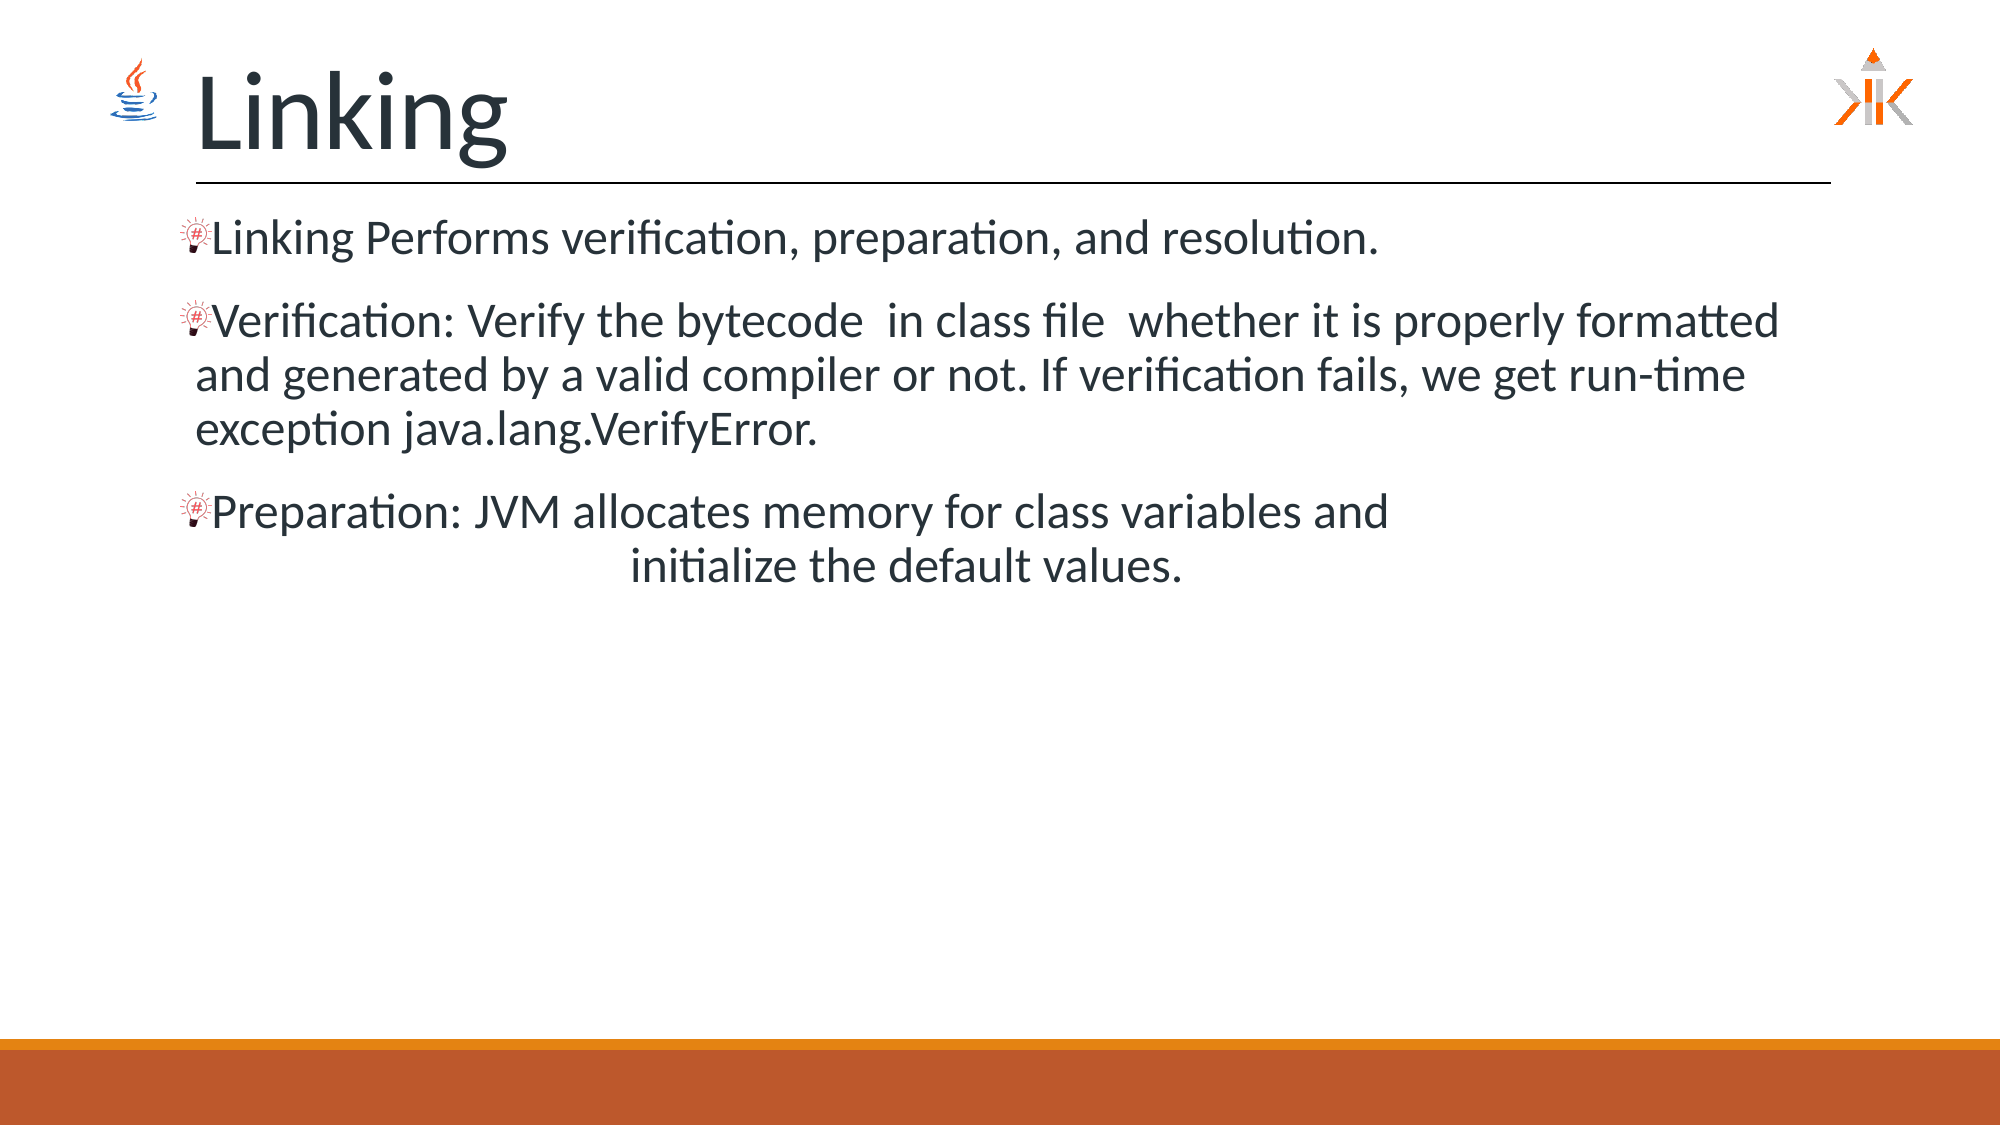

# Linking
Linking Performs verification, preparation, and resolution.
Verification: Verify the bytecode  in class file  whether it is properly formatted and generated by a valid compiler or not. If verification fails, we get run-time exception java.lang.VerifyError.
Preparation: JVM allocates memory for class variables and                                       		            initialize the default values.